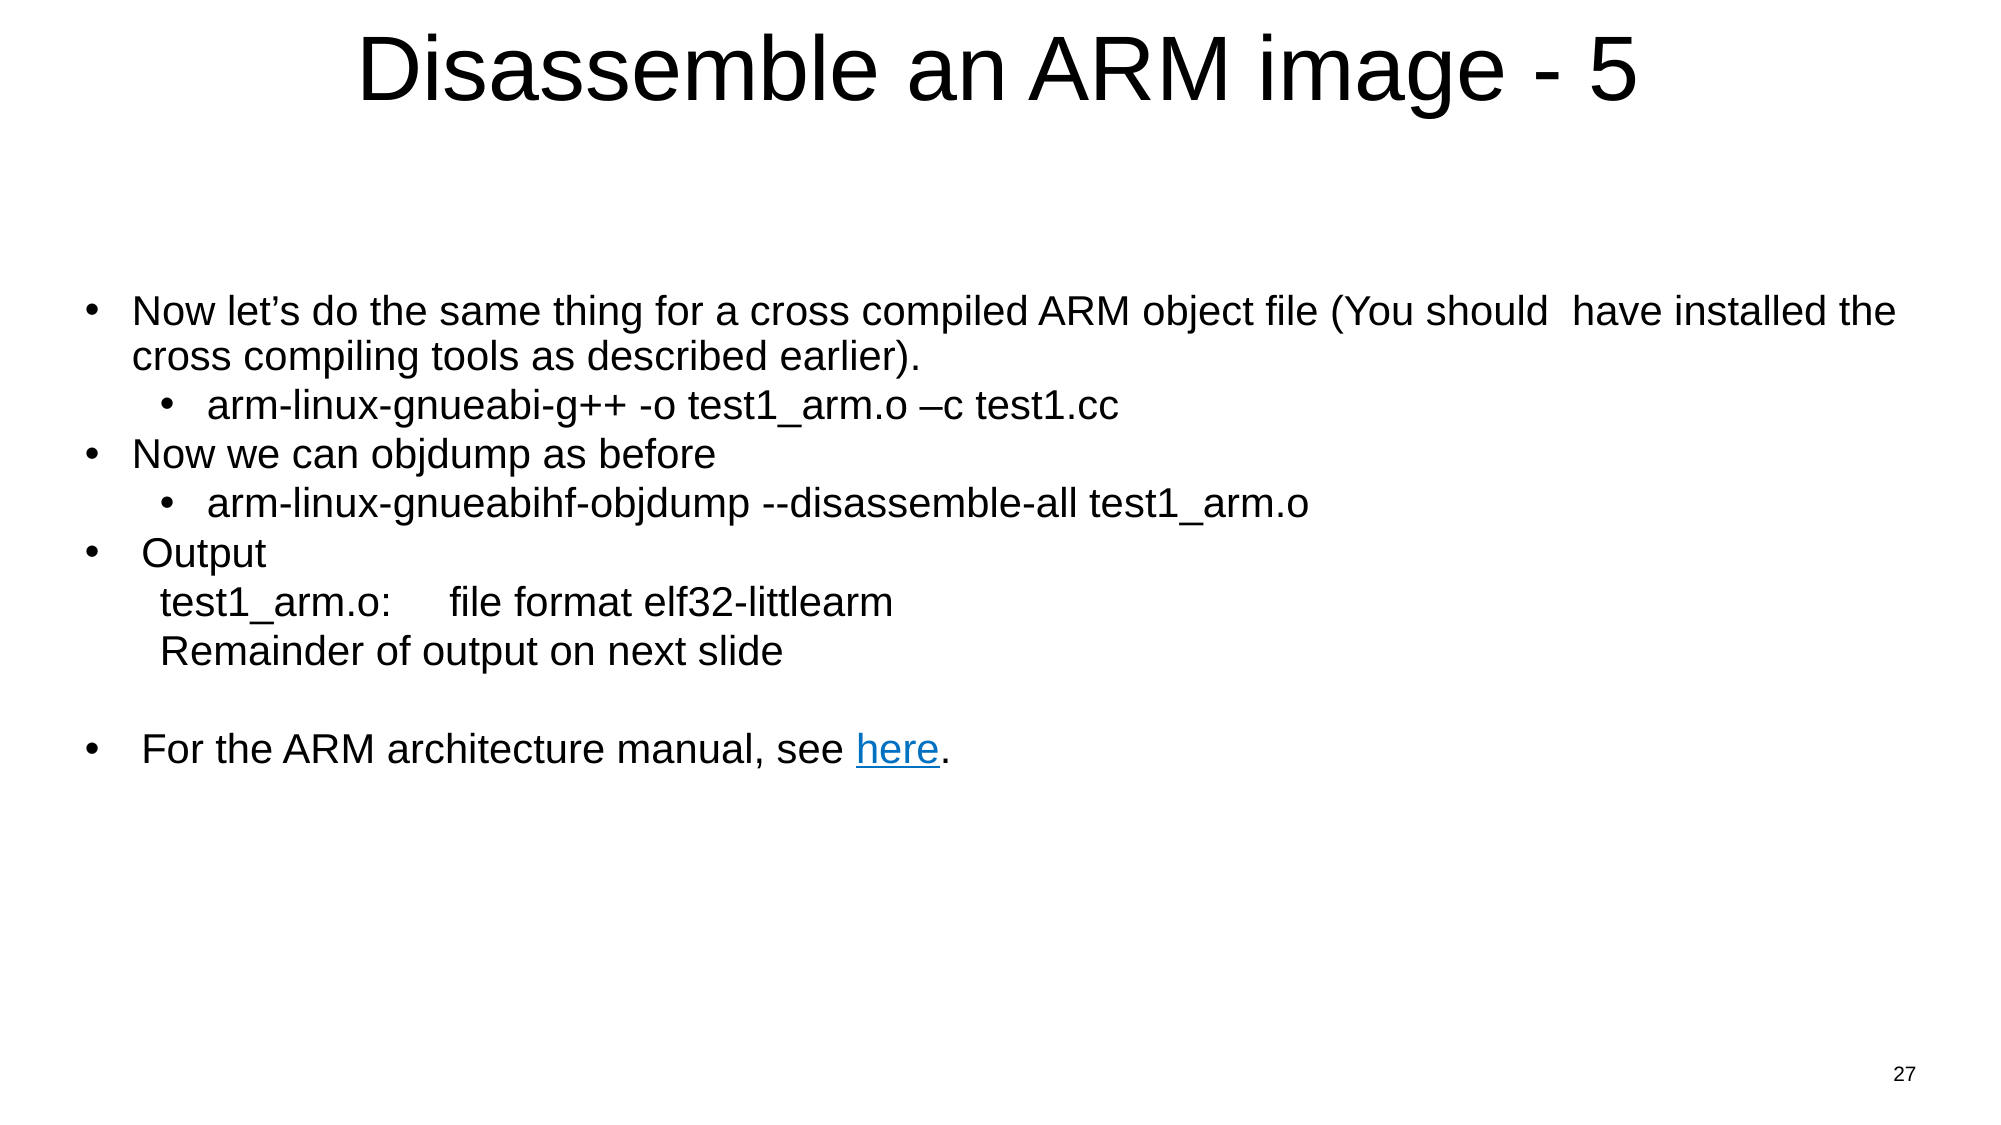

# Disassemble an ARM image - 5
Now let’s do the same thing for a cross compiled ARM object file (You should  have installed the cross compiling tools as described earlier).
arm-linux-gnueabi-g++ -o test1_arm.o –c test1.cc
Now we can objdump as before
arm-linux-gnueabihf-objdump --disassemble-all test1_arm.o
Output
test1_arm.o:     file format elf32-littlearm
Remainder of output on next slide

For the ARM architecture manual, see here.
27